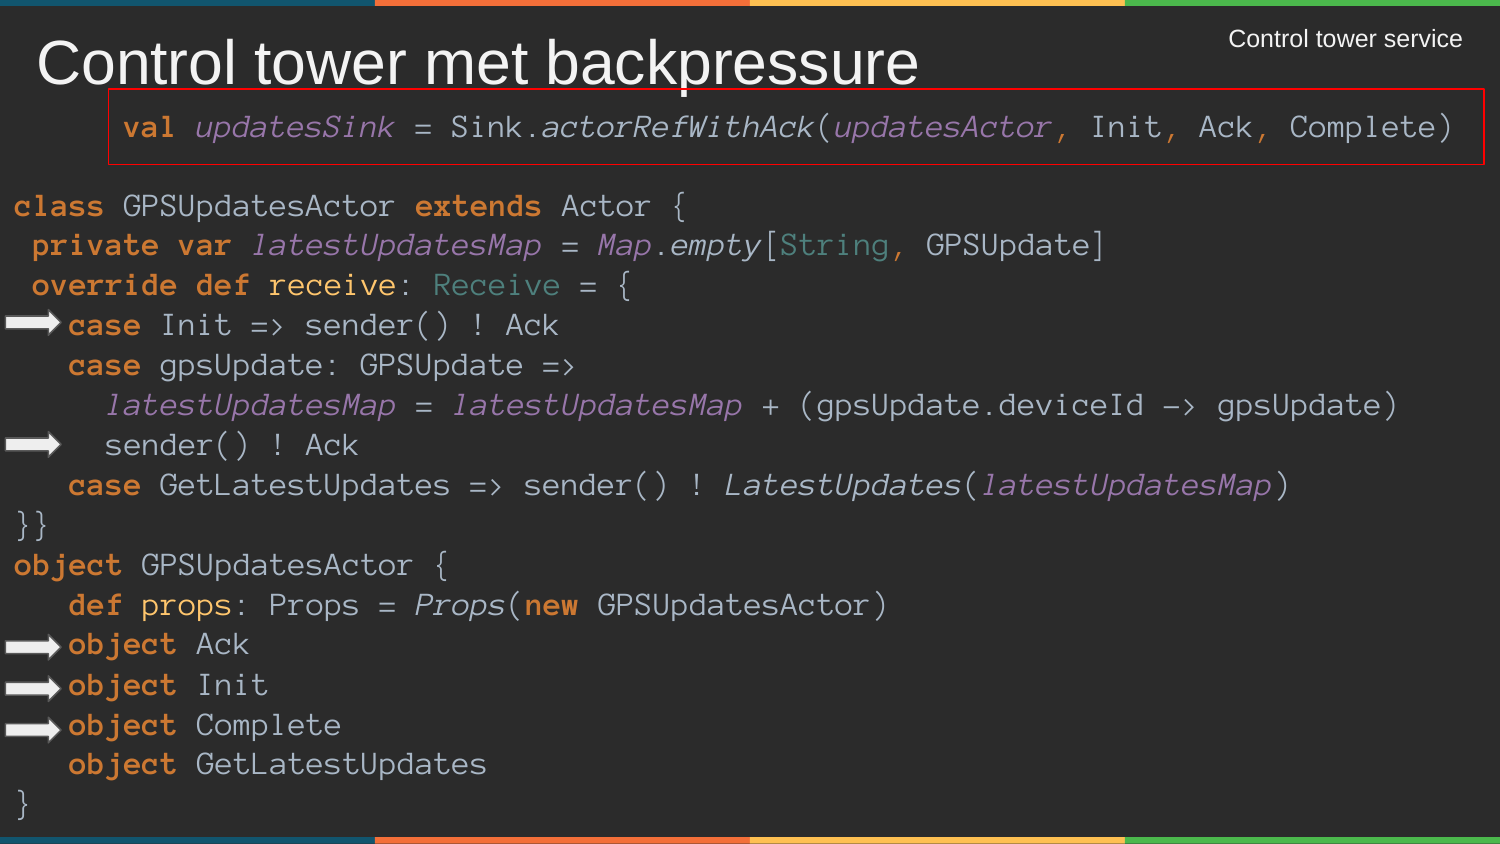

class GPSUpdatesActor extends Actor {
 private var latestUpdatesMap = Map.empty[String, GPSUpdate]
 override def receive: Receive = {
   case Init => sender() ! Ack
   case gpsUpdate: GPSUpdate =>
     latestUpdatesMap = latestUpdatesMap + (gpsUpdate.deviceId -> gpsUpdate)
     sender() ! Ack
   case GetLatestUpdates => sender() ! LatestUpdates(latestUpdatesMap)
}}
object GPSUpdatesActor {
   def props: Props = Props(new GPSUpdatesActor)
   object Ack
   object Init
   object Complete
   object GetLatestUpdates
}
Control tower service
Control tower met backpressure
val updatesSink = Sink.actorRefWithAck(updatesActor, Init, Ack, Complete)